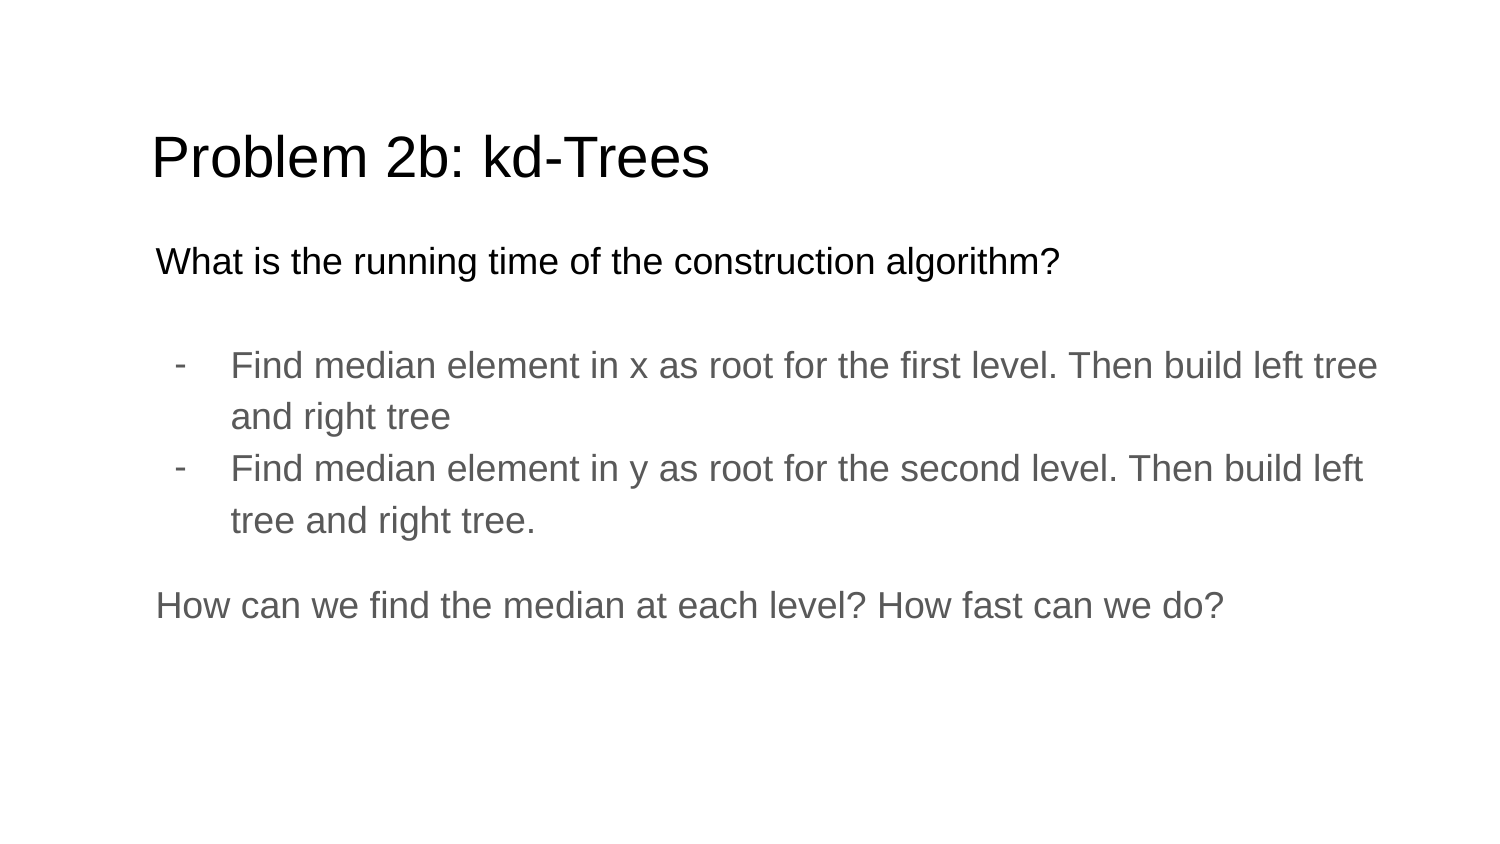

# Problem 2b: kd-Trees
What is the running time of the construction algorithm?

Find median element in x as root for the first level. Then build left tree and right tree
Find median element in y as root for the second level. Then build left tree and right tree.
How can we find the median at each level? How fast can we do?